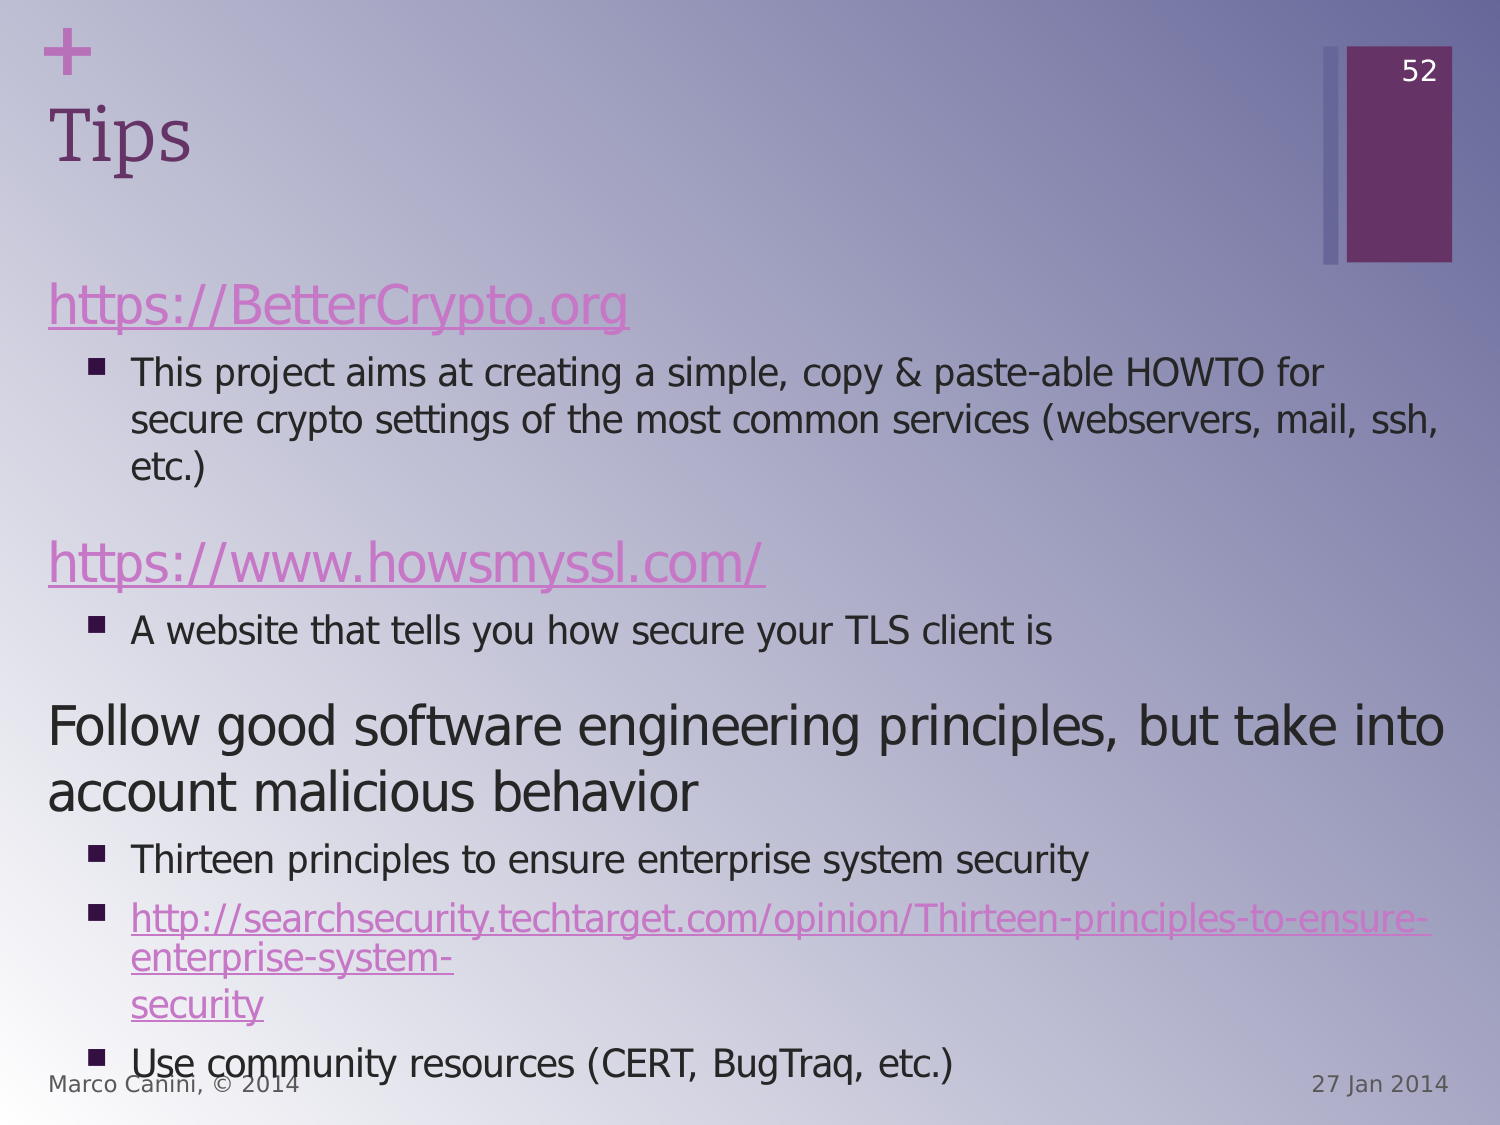

52
# Tips
https://BetterCrypto.org
This project aims at creating a simple, copy & paste-able HOWTO for secure crypto settings of the most common services (webservers, mail, ssh, etc.)
https://www.howsmyssl.com/
A website that tells you how secure your TLS client is
Follow good software engineering principles, but take into account malicious behavior
Thirteen principles to ensure enterprise system security
http://searchsecurity.techtarget.com/opinion/Thirteen-principles-to-ensure-enterprise-system-security
Use community resources (CERT, BugTraq, etc.)

Marco Canini, © 2014
27 Jan 2014